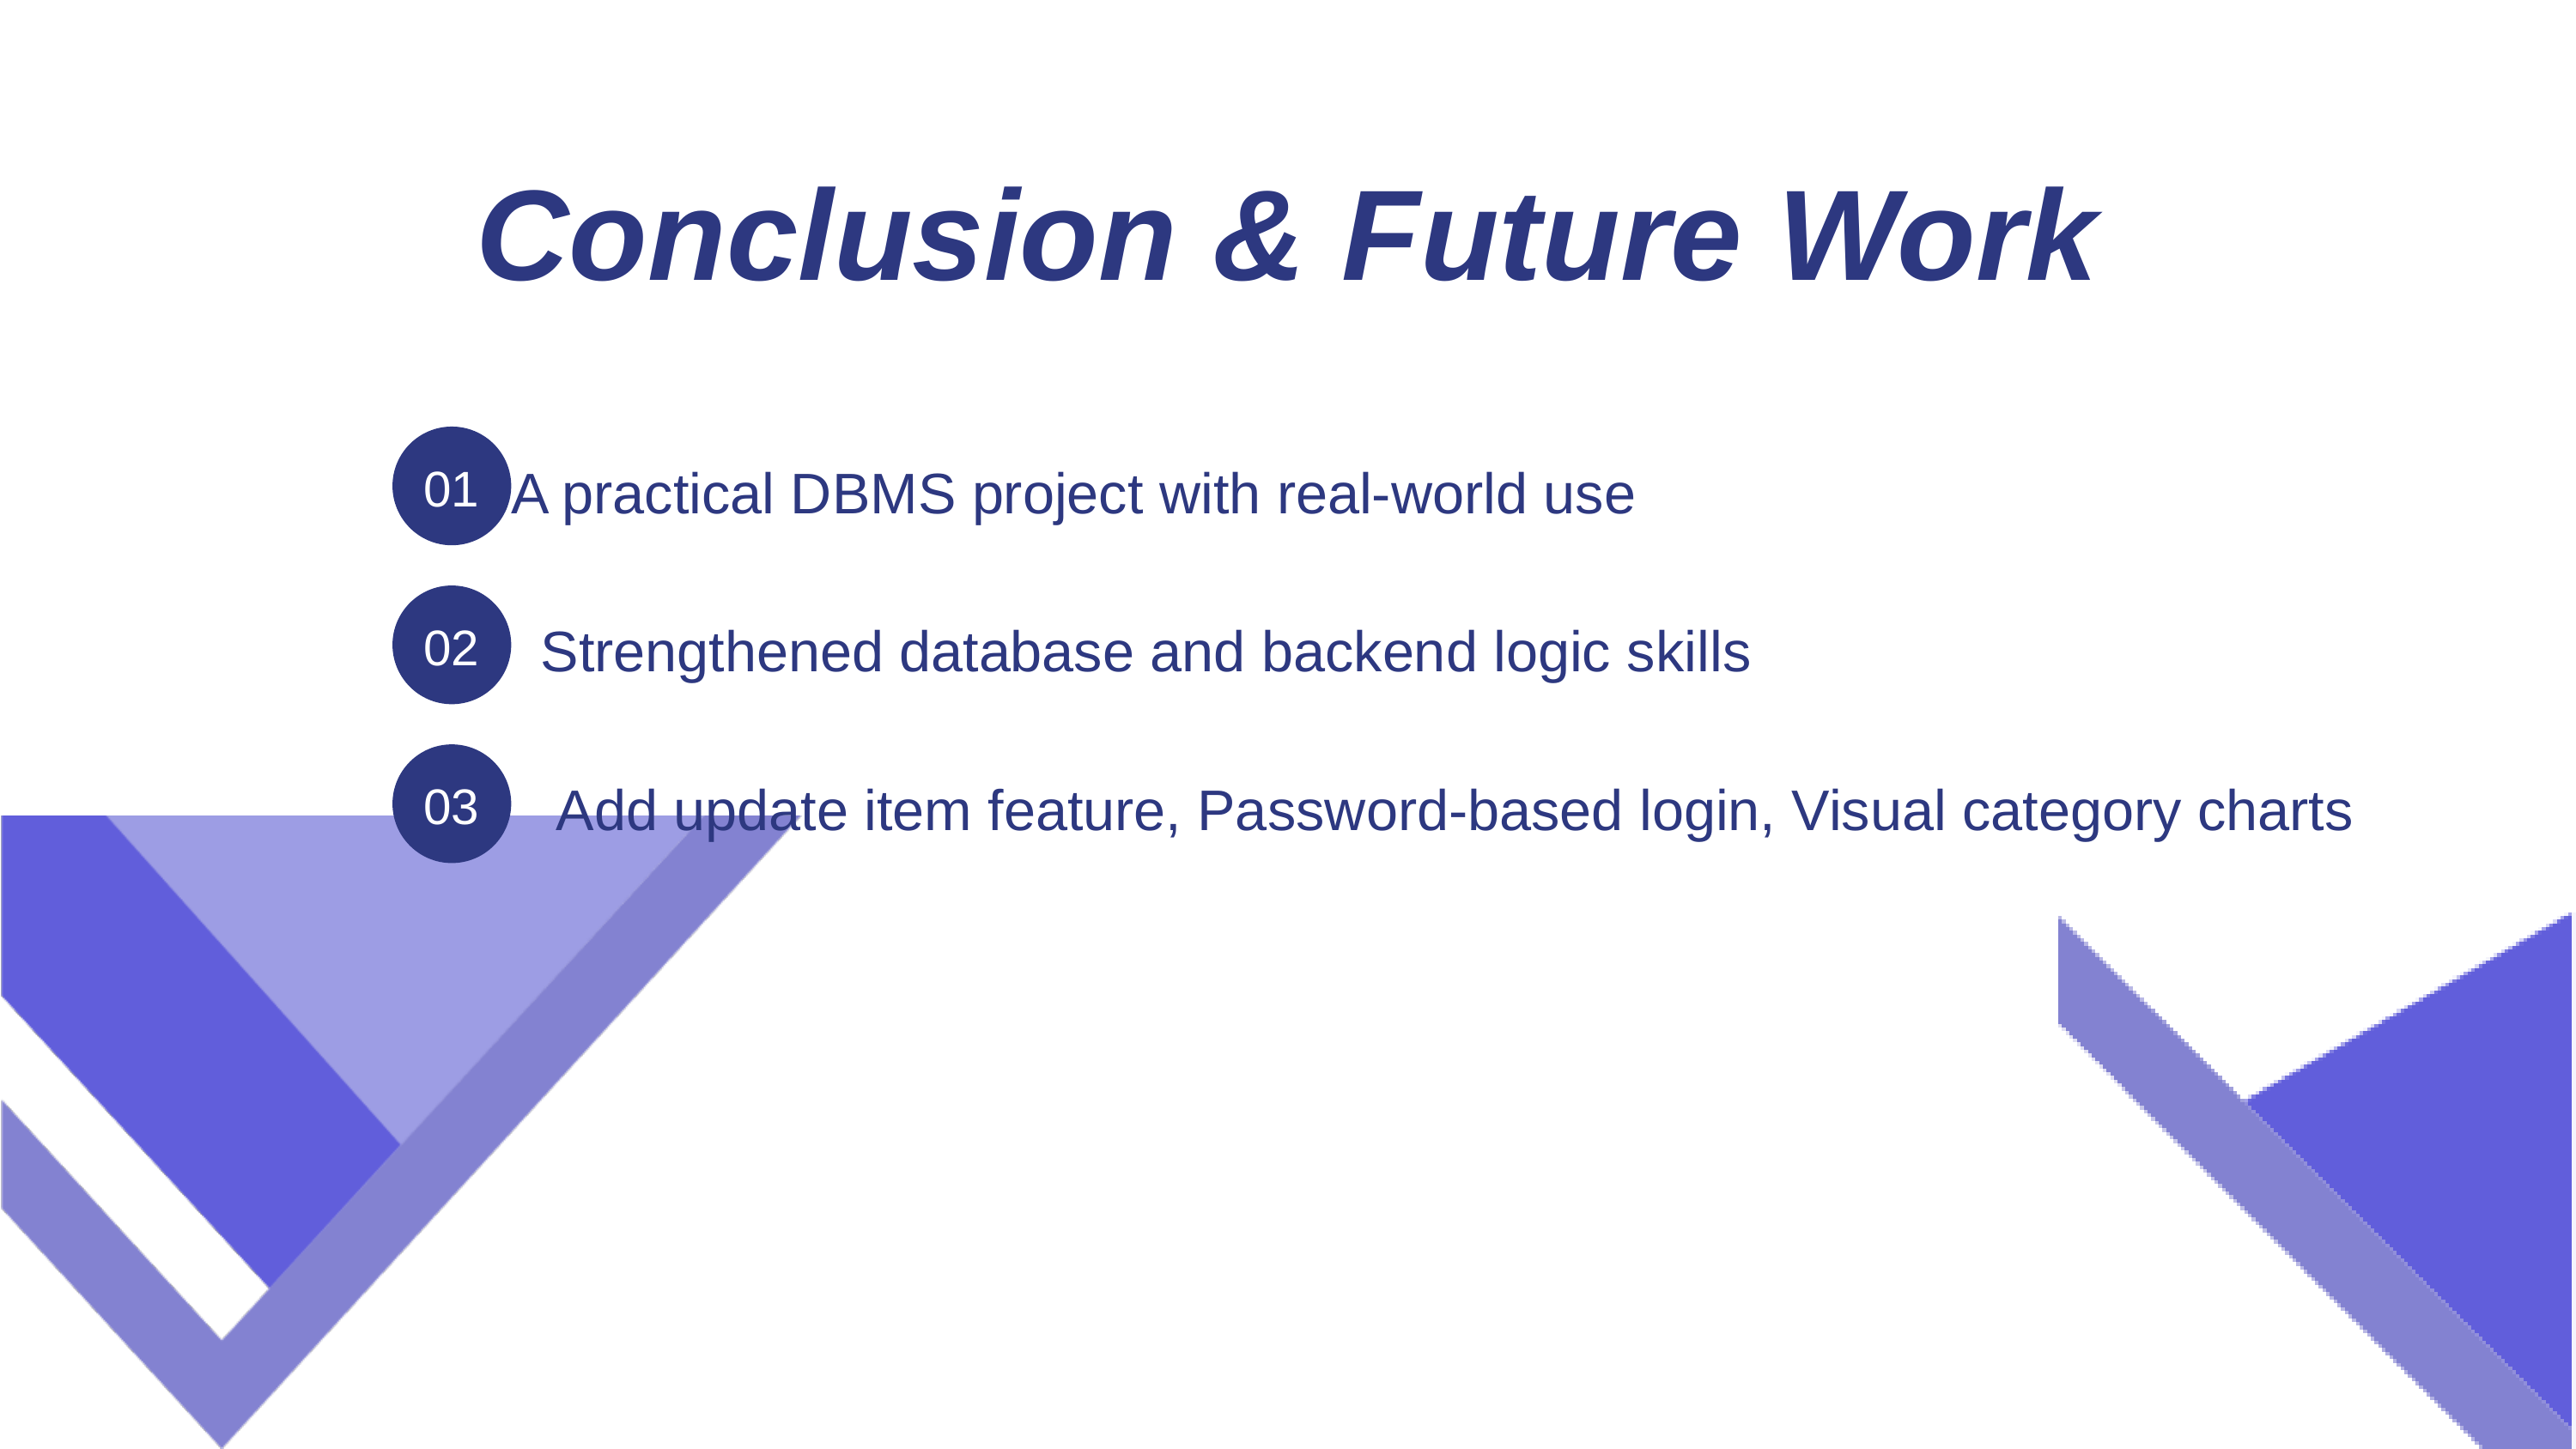

Conclusion & Future Work

01
A practical DBMS project with real-world use

02
Strengthened database and backend logic skills

03
 Add update item feature, Password-based login, Visual category charts